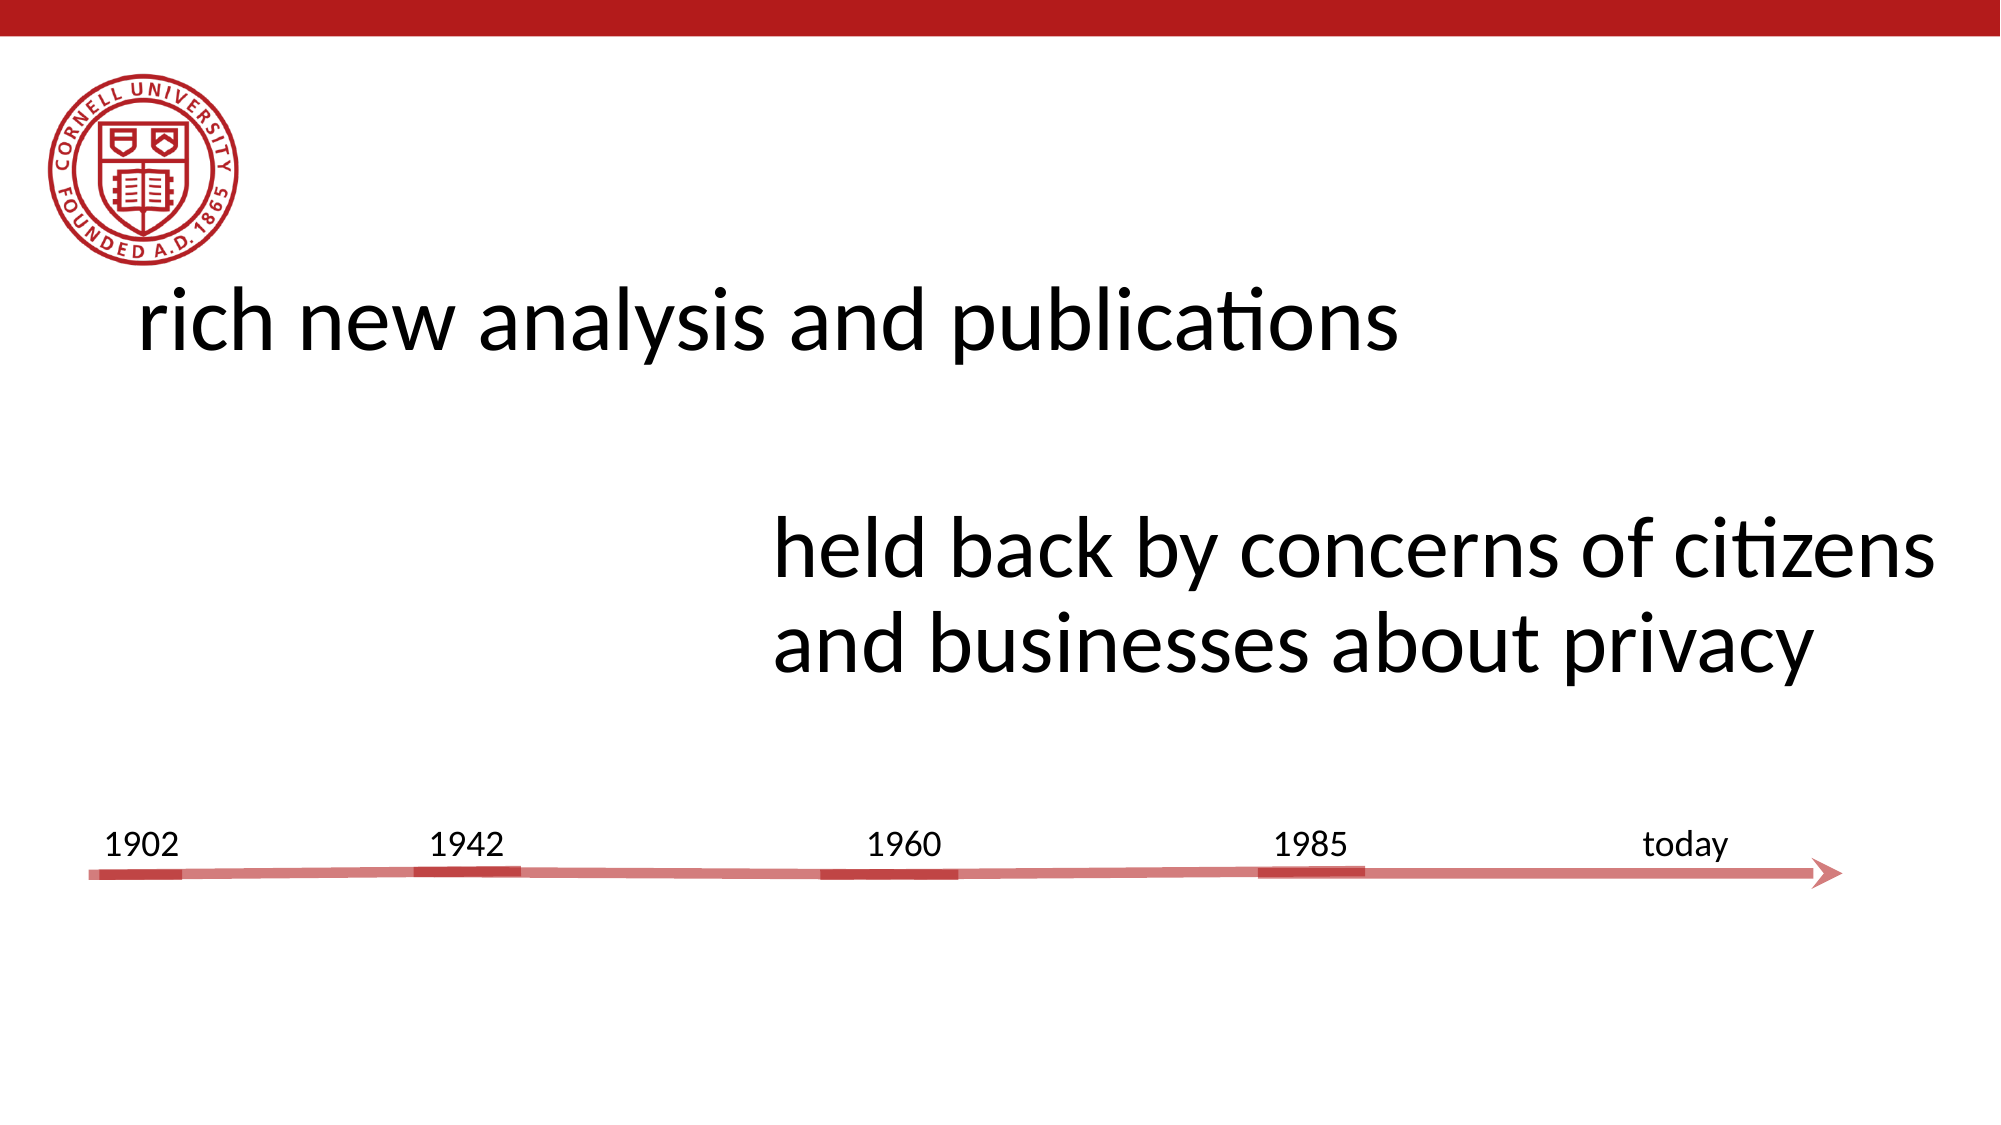

# rich new analysis and publications
held back by concerns of citizens and businesses about privacy
1902
1942
1960
1985
today